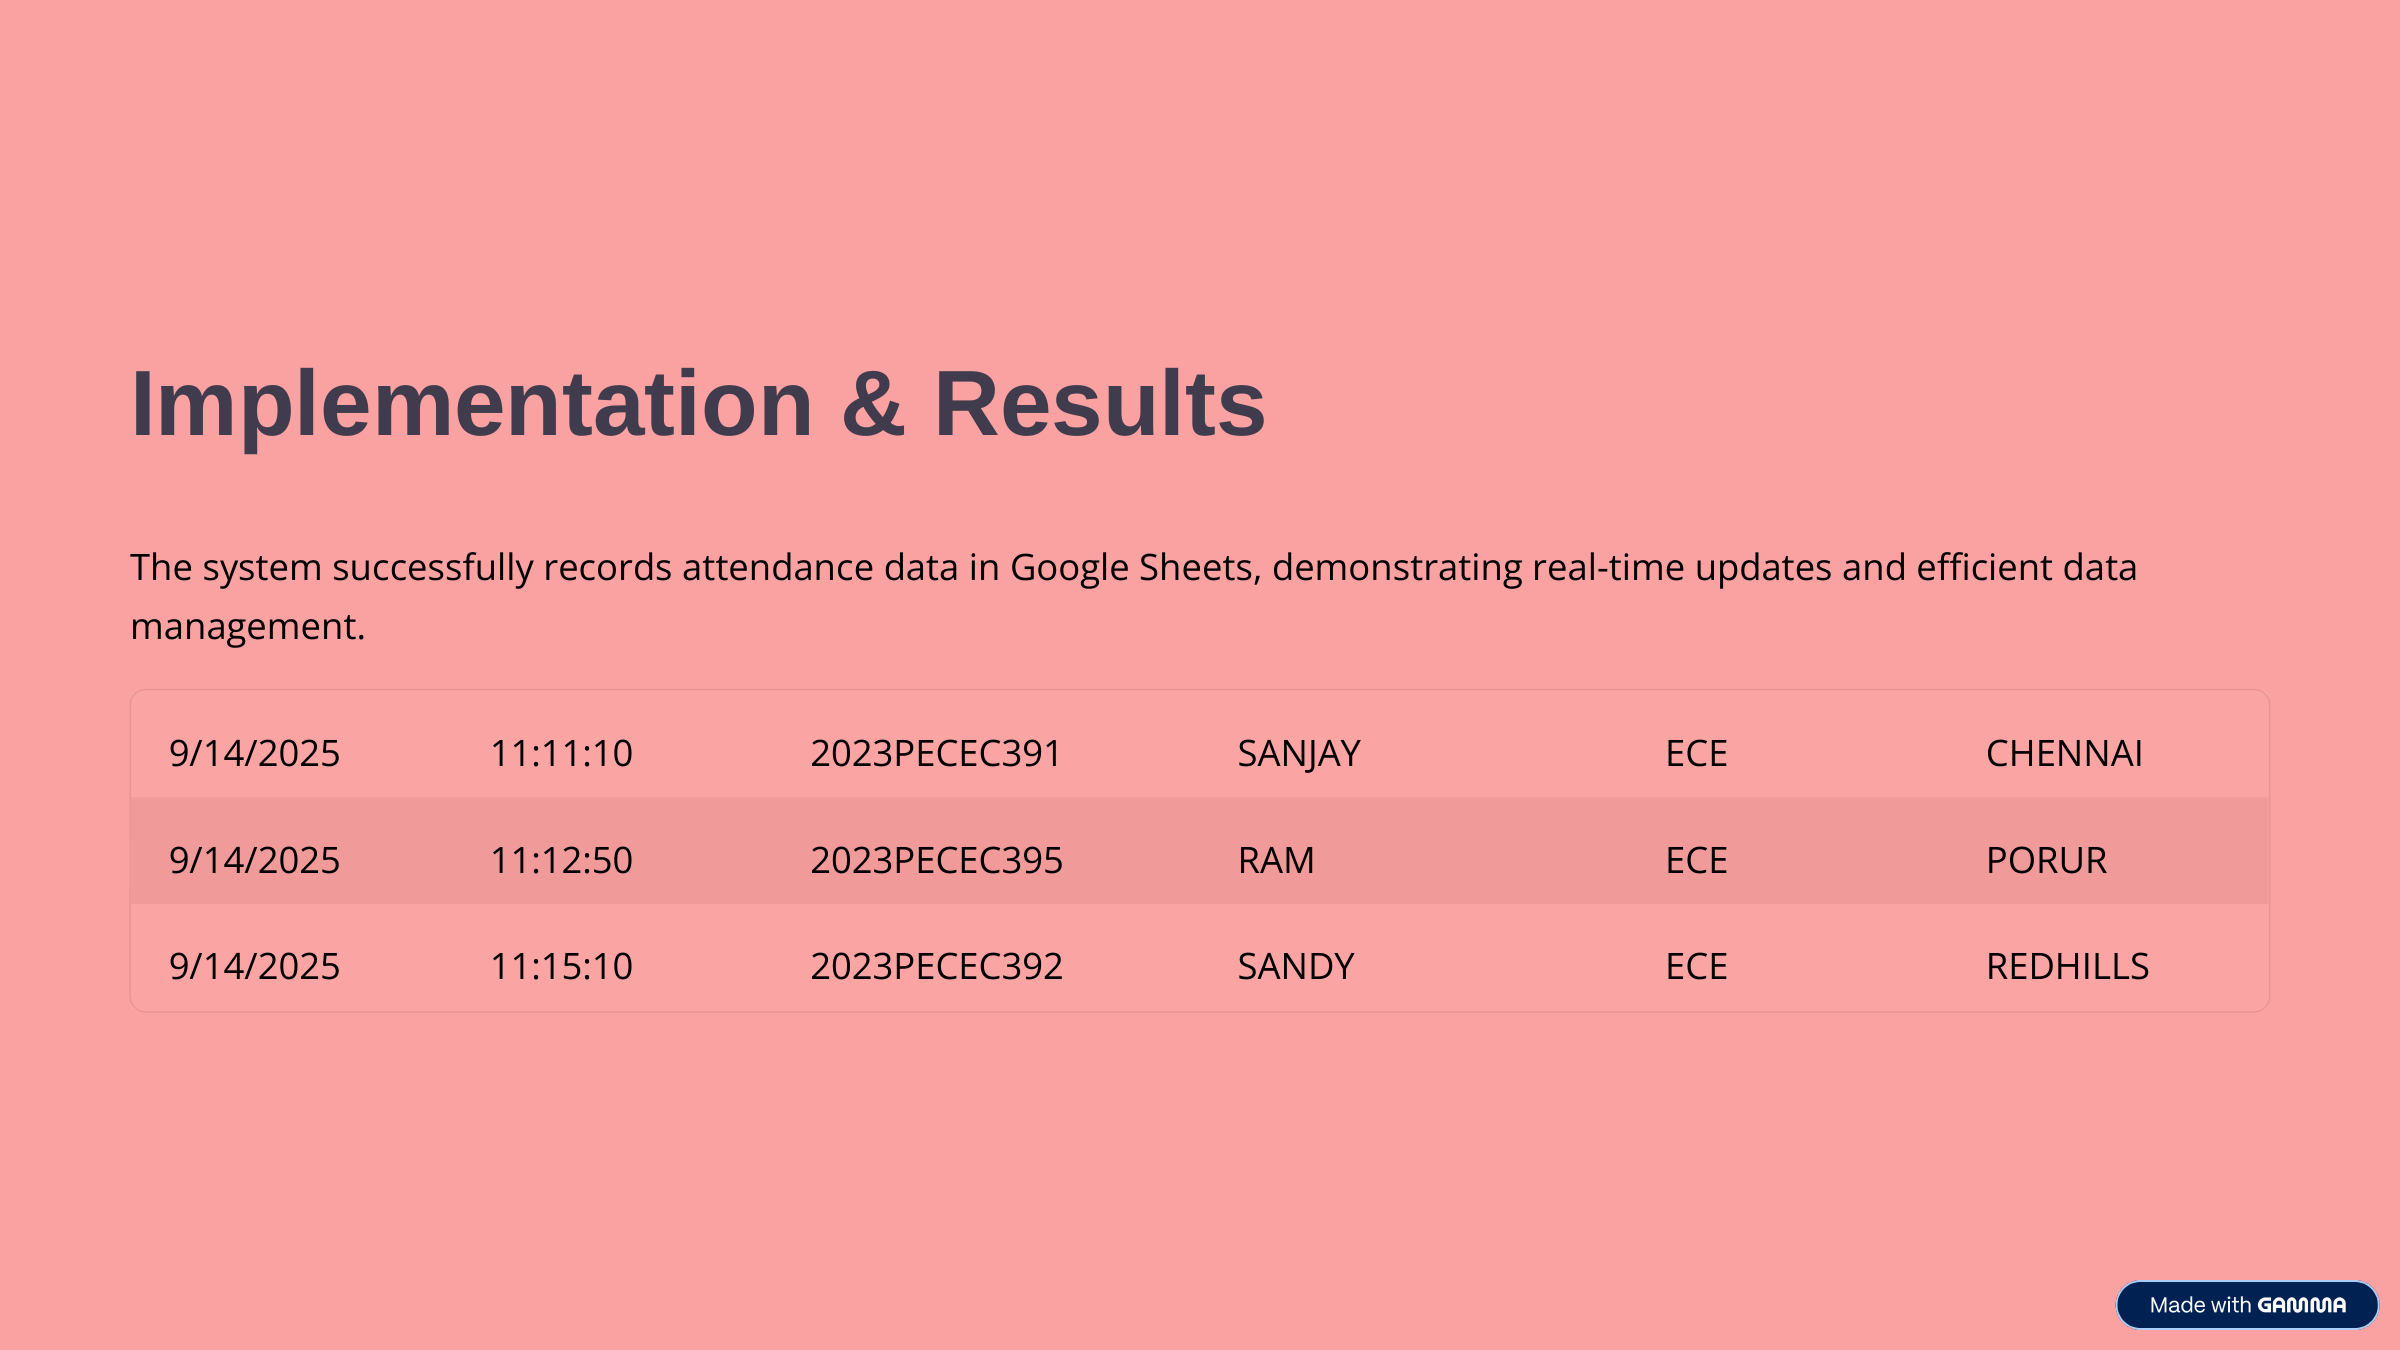

Implementation & Results
The system successfully records attendance data in Google Sheets, demonstrating real-time updates and efficient data management.

9/14/2025
11:11:10
2023PECEC391
SANJAY
ECE
CHENNAI

9/14/2025
11:12:50
2023PECEC395
RAM
ECE
PORUR

9/14/2025
11:15:10
2023PECEC392
SANDY
ECE
REDHILLS